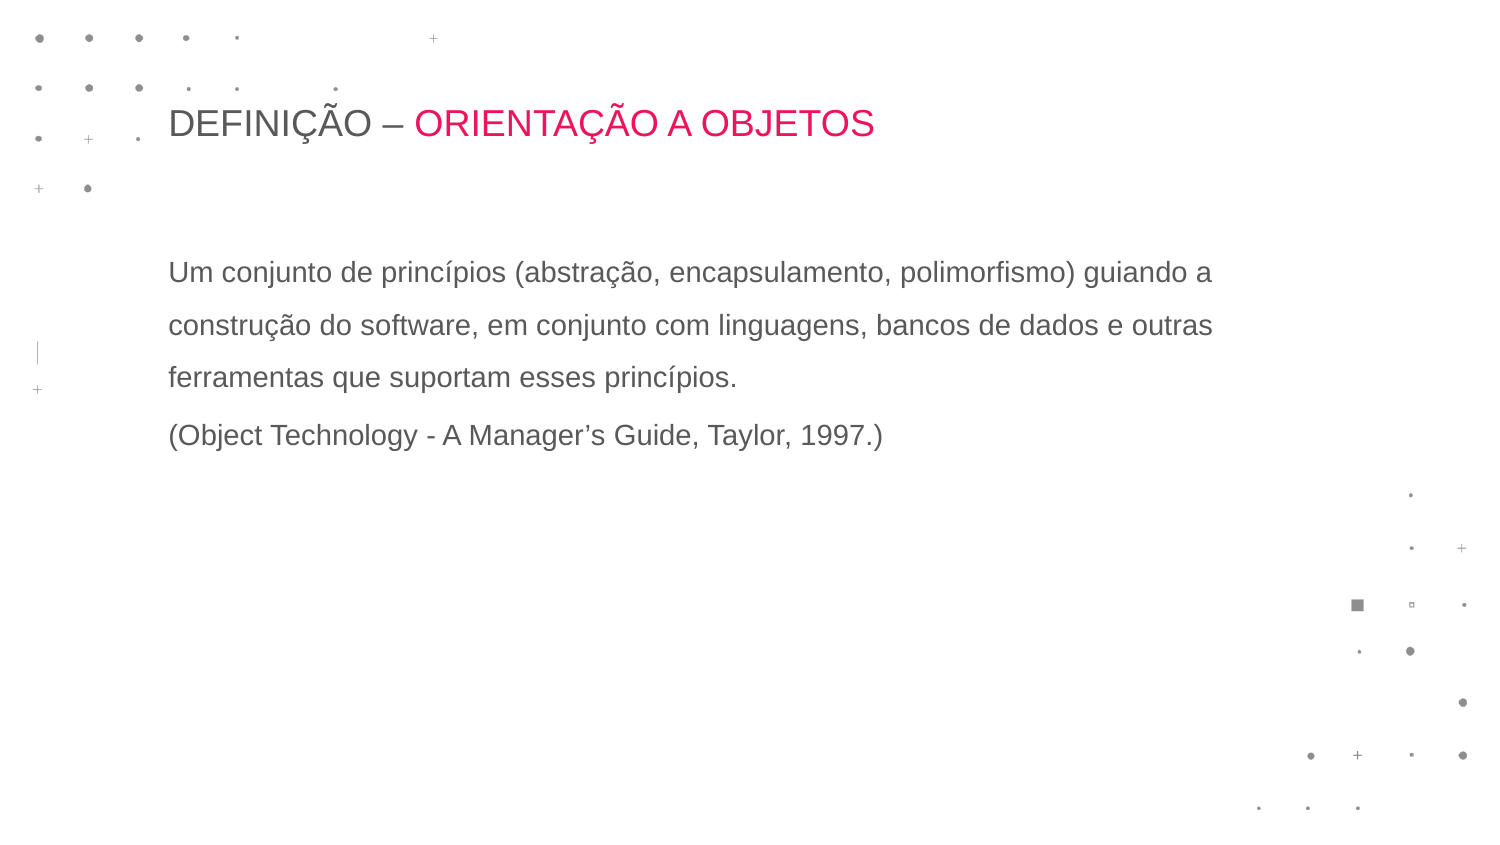

DEFINIÇÃO – ORIENTAÇÃO A OBJETOS
Um conjunto de princípios (abstração, encapsulamento, polimorfismo) guiando a construção do software, em conjunto com linguagens, bancos de dados e outras ferramentas que suportam esses princípios.
(Object Technology - A Manager’s Guide, Taylor, 1997.)